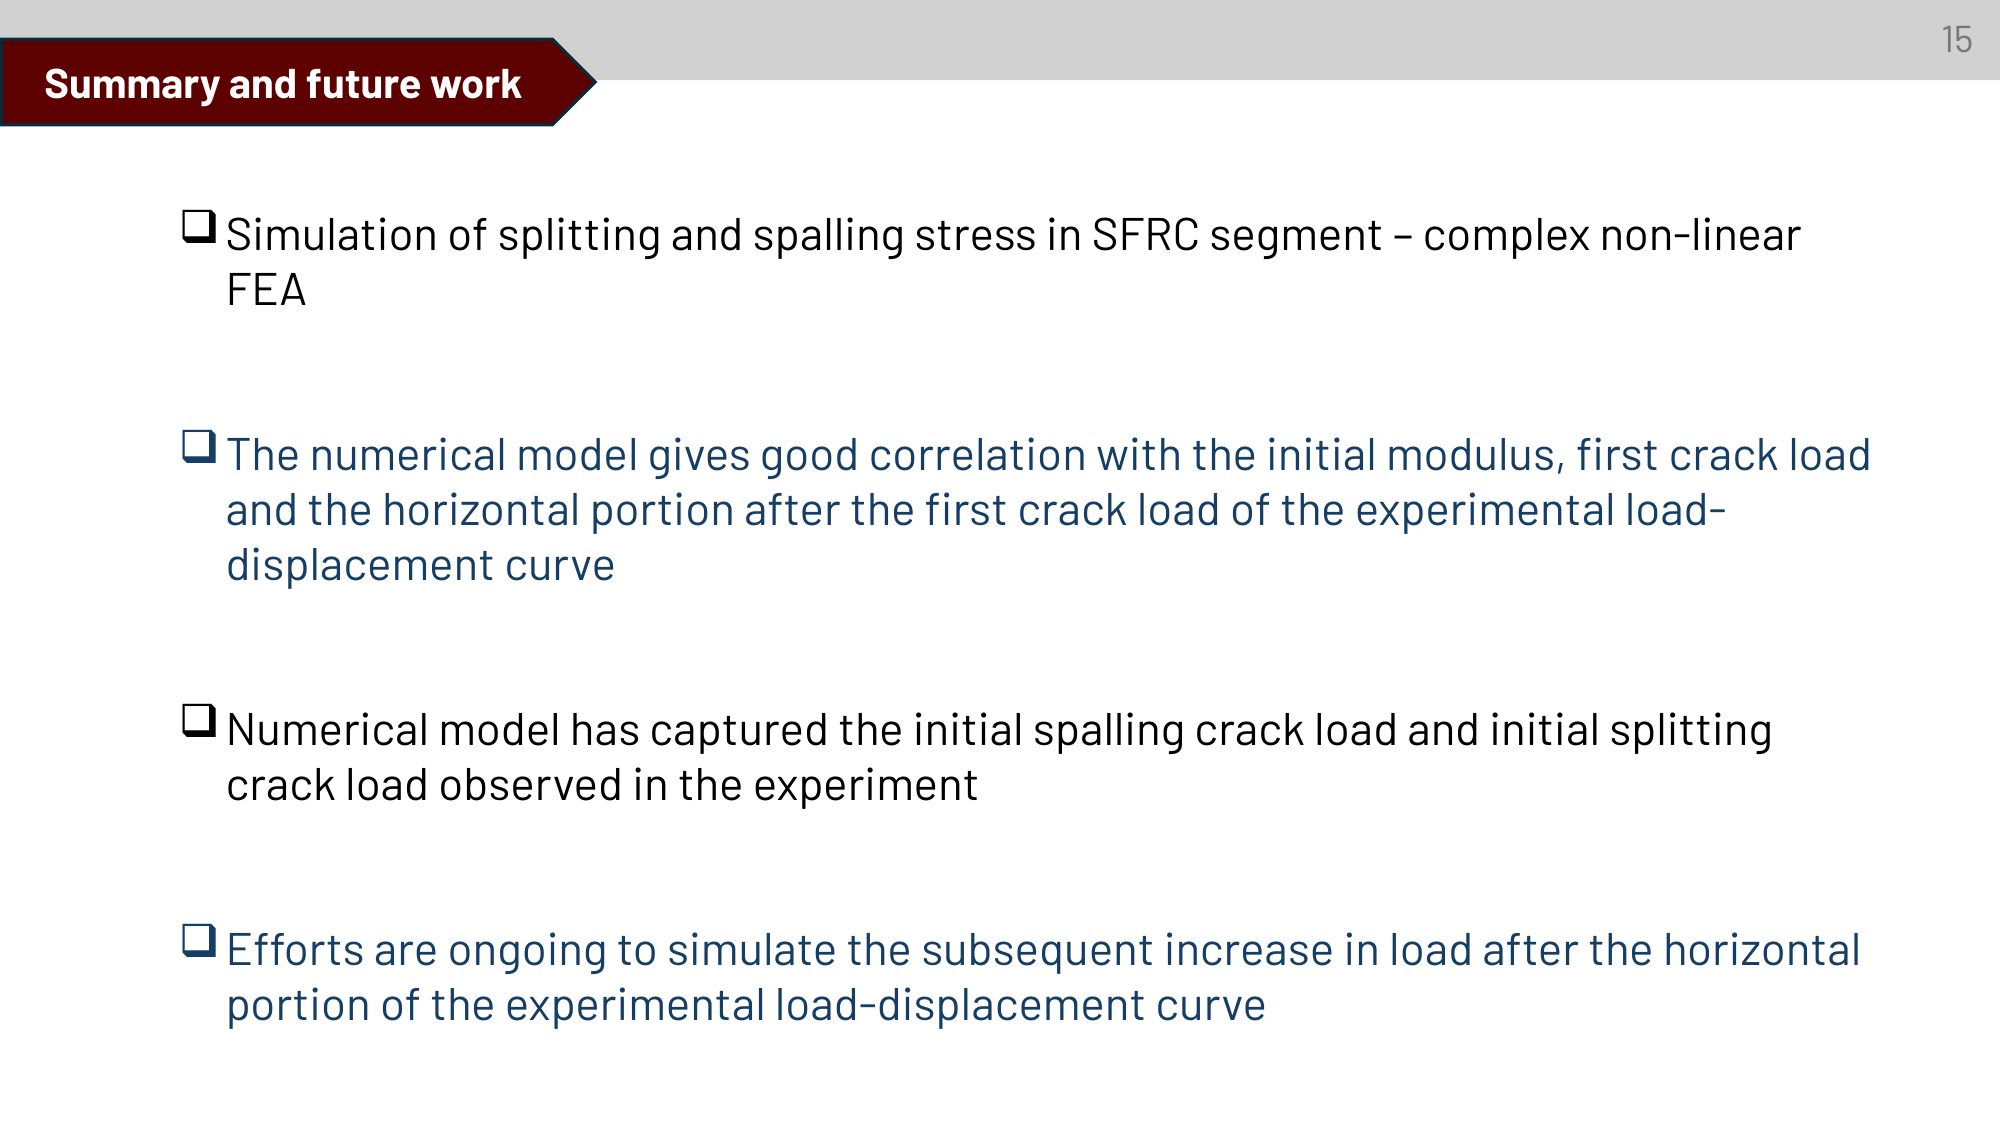

15
Summary and future work
Simulation of splitting and spalling stress in SFRC segment – complex non-linear FEA

The numerical model gives good correlation with the initial modulus, first crack load and the horizontal portion after the first crack load of the experimental load-displacement curve

Numerical model has captured the initial spalling crack load and initial splitting crack load observed in the experiment

Efforts are ongoing to simulate the subsequent increase in load after the horizontal portion of the experimental load-displacement curve